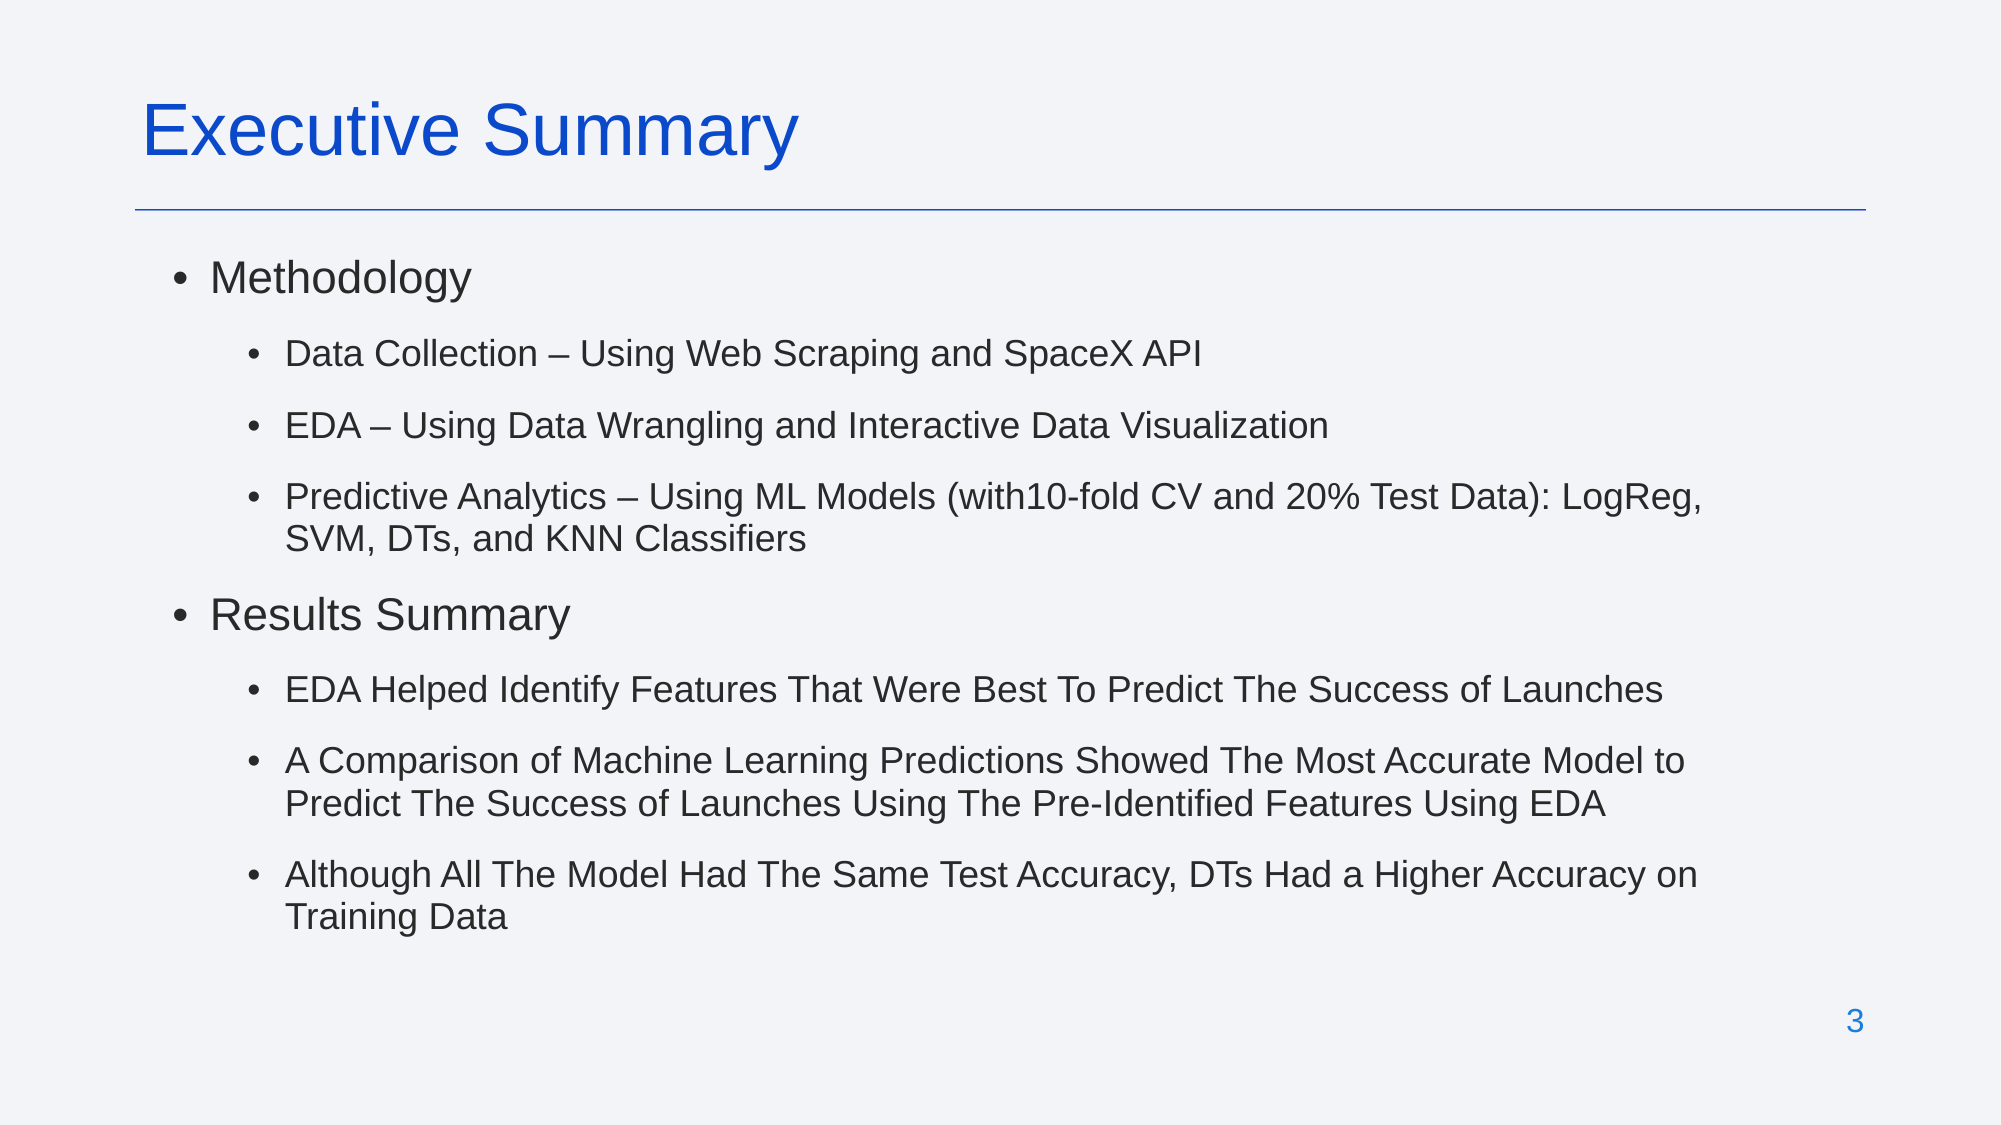

Executive Summary
Methodology
Data Collection – Using Web Scraping and SpaceX API
EDA – Using Data Wrangling and Interactive Data Visualization
Predictive Analytics – Using ML Models (with10-fold CV and 20% Test Data): LogReg, SVM, DTs, and KNN Classifiers
Results Summary
EDA Helped Identify Features That Were Best To Predict The Success of Launches
A Comparison of Machine Learning Predictions Showed The Most Accurate Model to Predict The Success of Launches Using The Pre-Identified Features Using EDA
Although All The Model Had The Same Test Accuracy, DTs Had a Higher Accuracy on Training Data
3